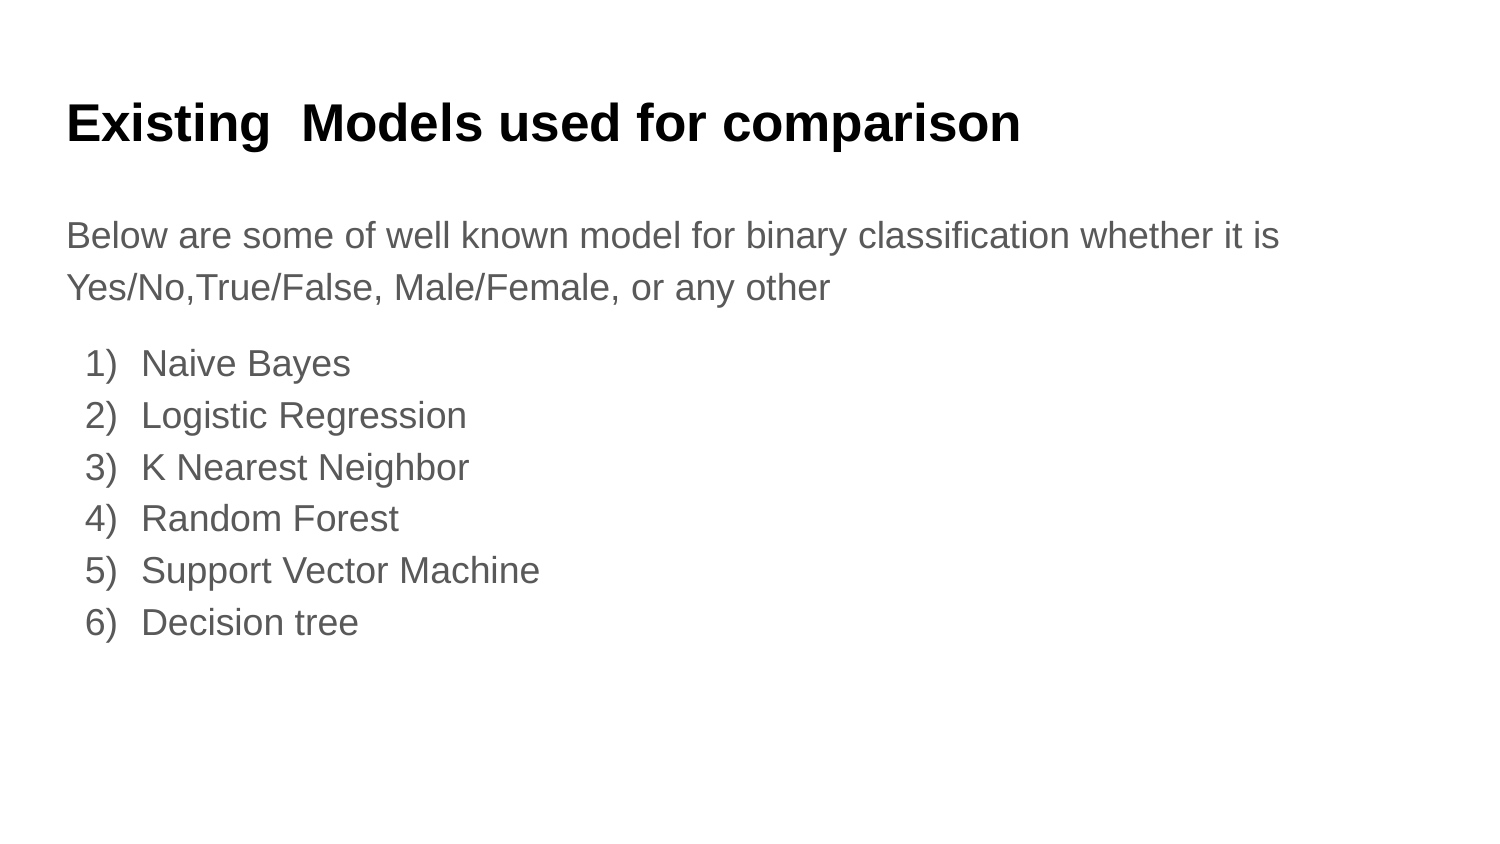

# Existing  Models used for comparison
Below are some of well known model for binary classification whether it is Yes/No,True/False, Male/Female, or any other
Naive Bayes
Logistic Regression
K Nearest Neighbor
Random Forest
Support Vector Machine
Decision tree